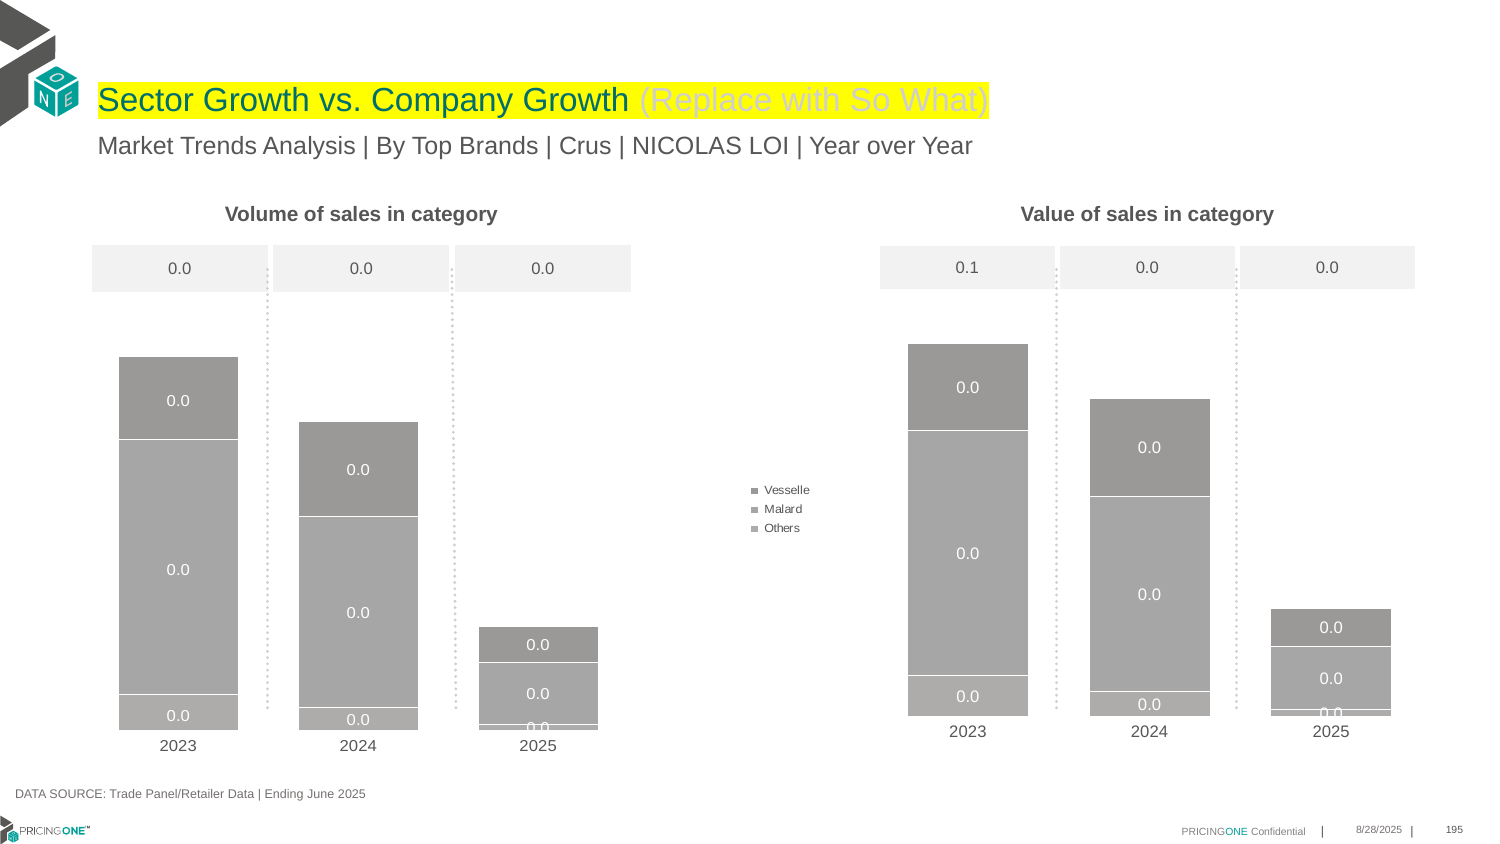

# Sector Growth vs. Company Growth (Replace with So What)
Market Trends Analysis | By Top Brands | Crus | NICOLAS LOI | Year over Year
| Value of sales in category |  |  |
| --- | --- | --- |
| 0.1 | 0.0 | 0.0 |
| Volume of sales in category |  |  |
| --- | --- | --- |
| 0.0 | 0.0 | 0.0 |

### Chart

| Category | Others | Malard | Vesselle |
|---|---|---|---|
| 2023 | 0.005839 | 0.035089 | 0.012474 |
| 2024 | 0.003541 | 0.027865 | 0.014109 |
| 2025 | 0.000947 | 0.009041 | 0.005362 |

### Chart

| Category | Others | Malard | Vesselle |
|---|---|---|---|
| 2023 | 0.000135 | 0.00094 | 0.000307 |
| 2024 | 8.6e-05 | 0.000703 | 0.000351 |
| 2025 | 2.4e-05 | 0.000228 | 0.000134 |
DATA SOURCE: Trade Panel/Retailer Data | Ending June 2025

8/28/2025
195